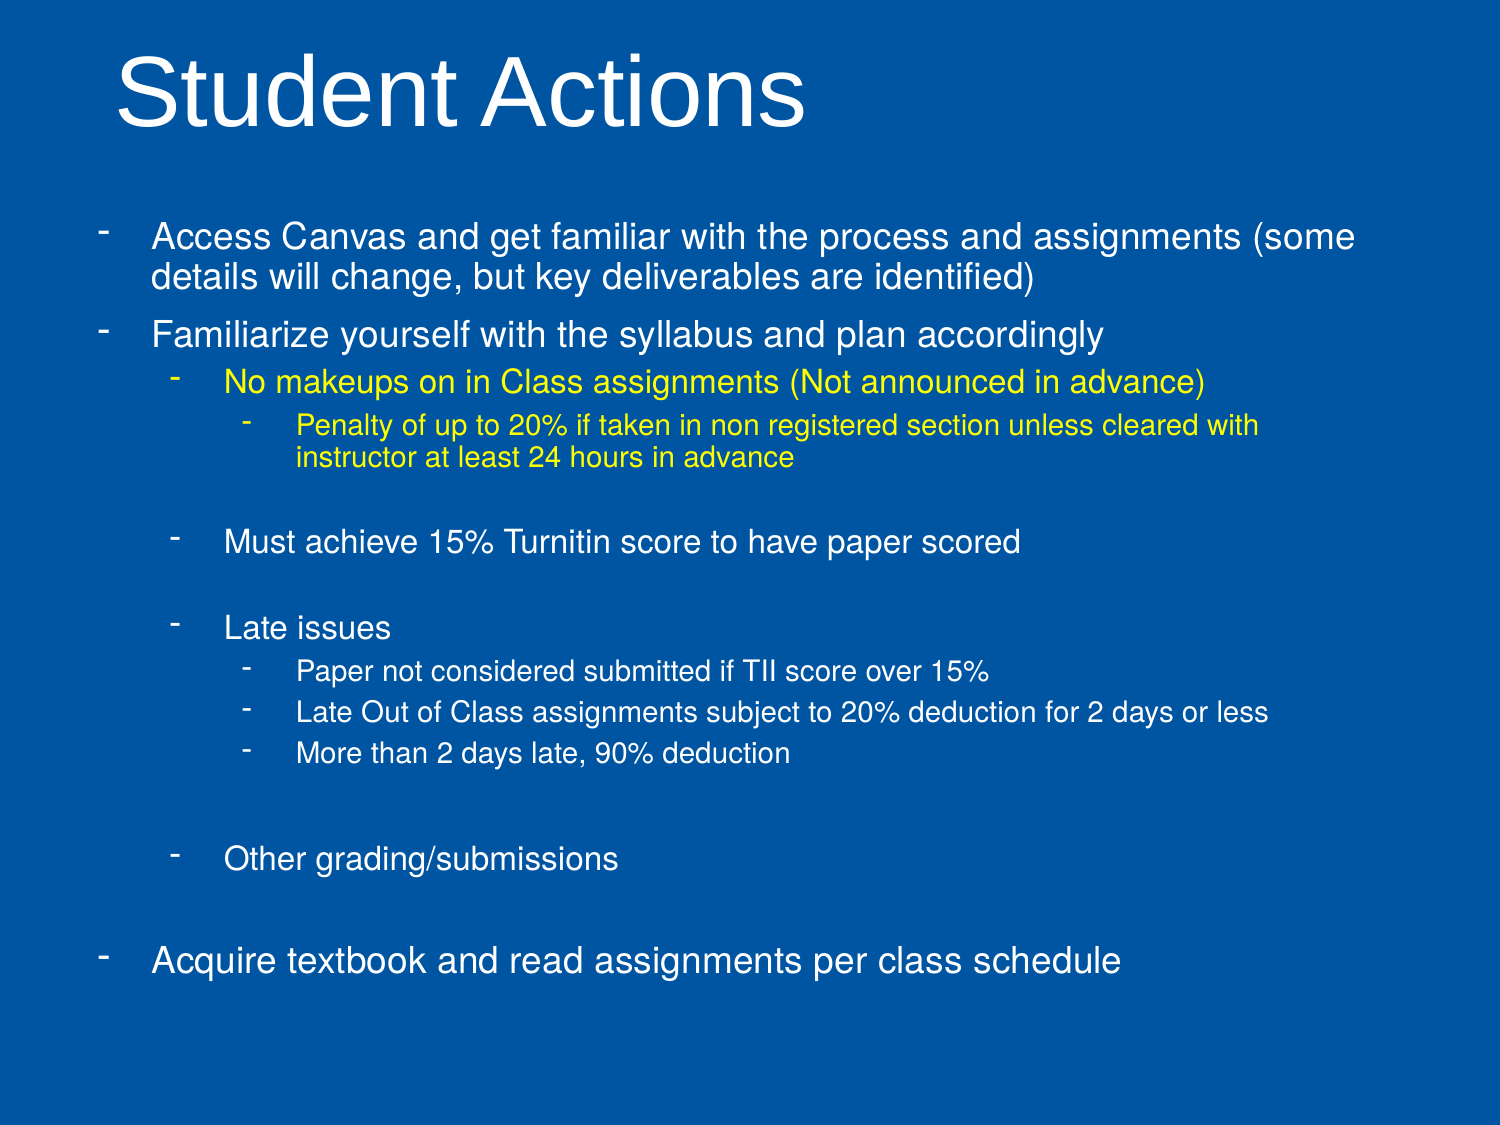

# Student Actions
Access Canvas and get familiar with the process and assignments (some details will change, but key deliverables are identified)
Familiarize yourself with the syllabus and plan accordingly
No makeups on in Class assignments (Not announced in advance)
Penalty of up to 20% if taken in non registered section unless cleared with instructor at least 24 hours in advance

Must achieve 15% Turnitin score to have paper scored

Late issues
Paper not considered submitted if TII score over 15%
Late Out of Class assignments subject to 20% deduction for 2 days or less
More than 2 days late, 90% deduction

Other grading/submissions

Acquire textbook and read assignments per class schedule